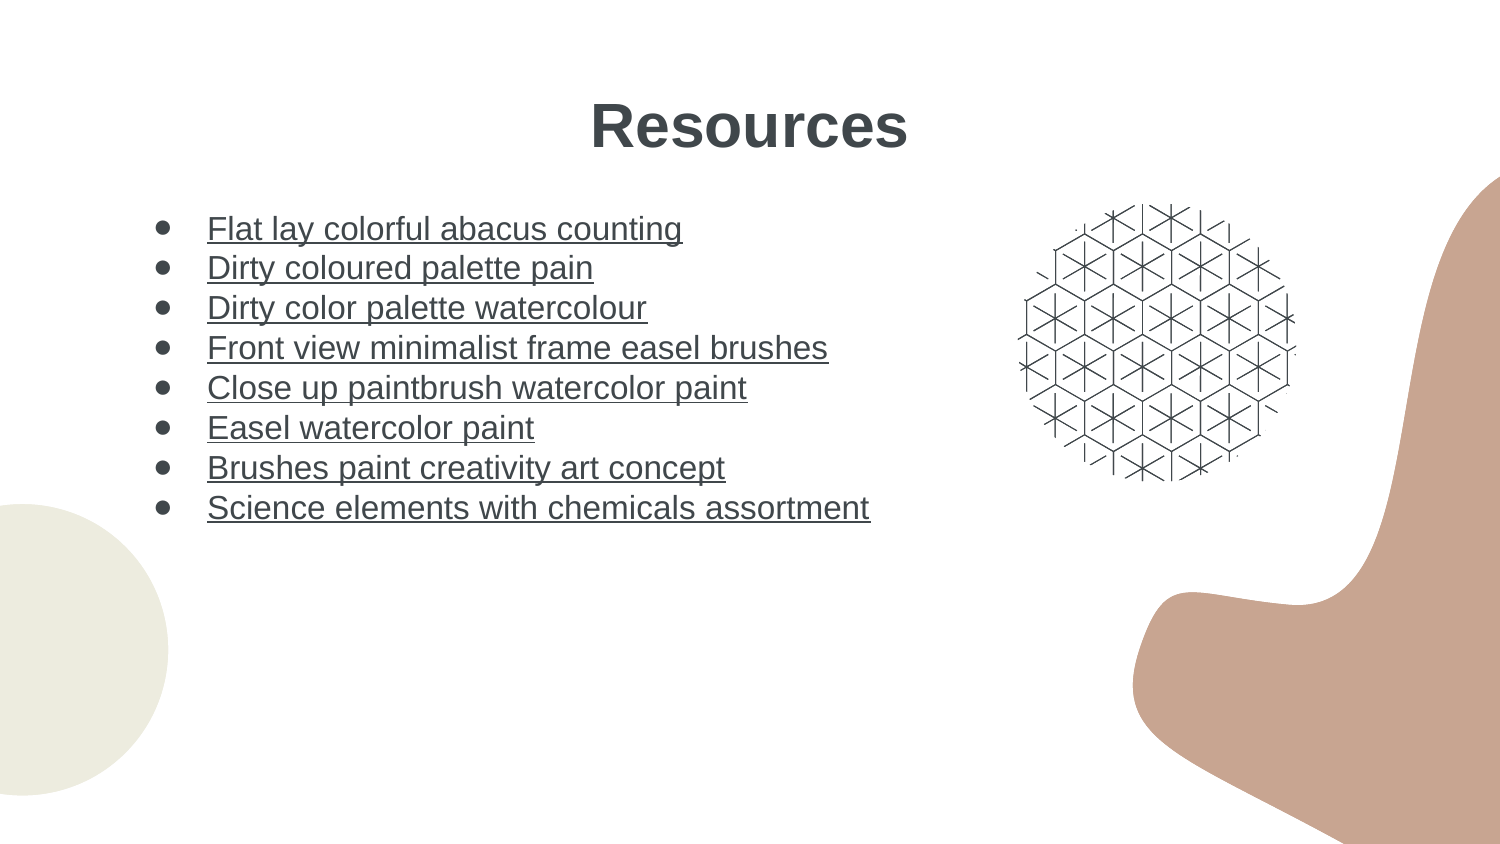

# Resources
Flat lay colorful abacus counting
Dirty coloured palette pain
Dirty color palette watercolour
Front view minimalist frame easel brushes
Close up paintbrush watercolor paint
Easel watercolor paint
Brushes paint creativity art concept
Science elements with chemicals assortment